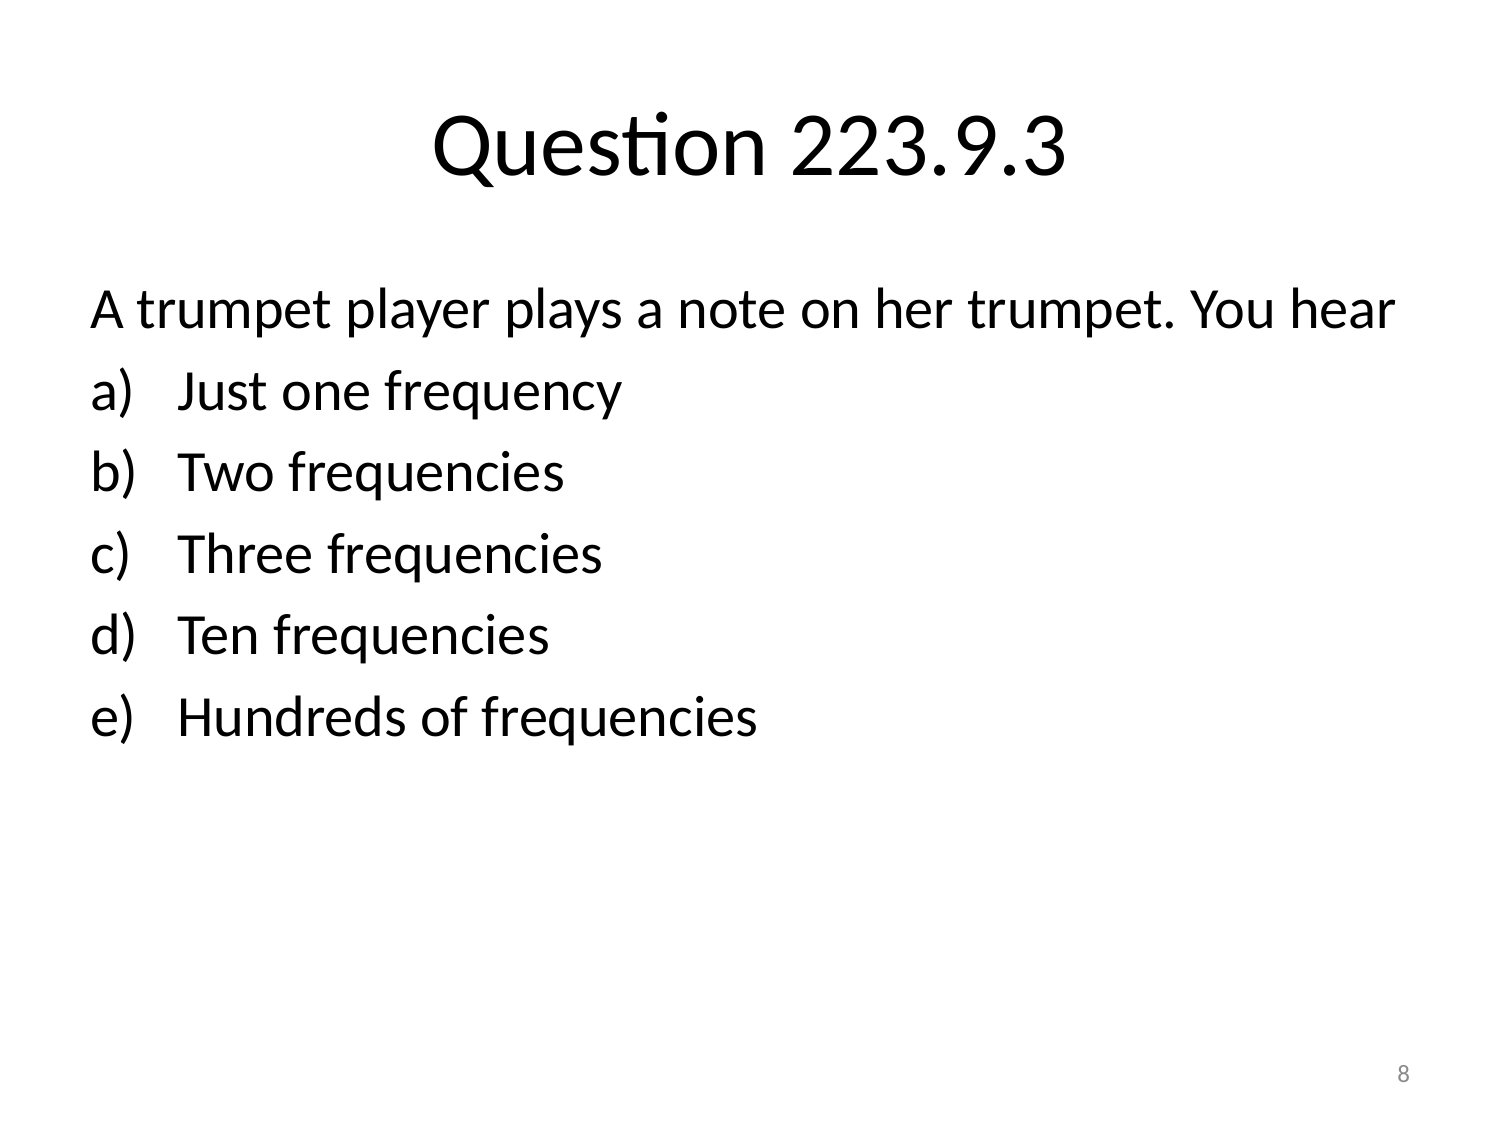

# Question 223.9.3
A trumpet player plays a note on her trumpet. You hear
Just one frequency
Two frequencies
Three frequencies
Ten frequencies
Hundreds of frequencies
8